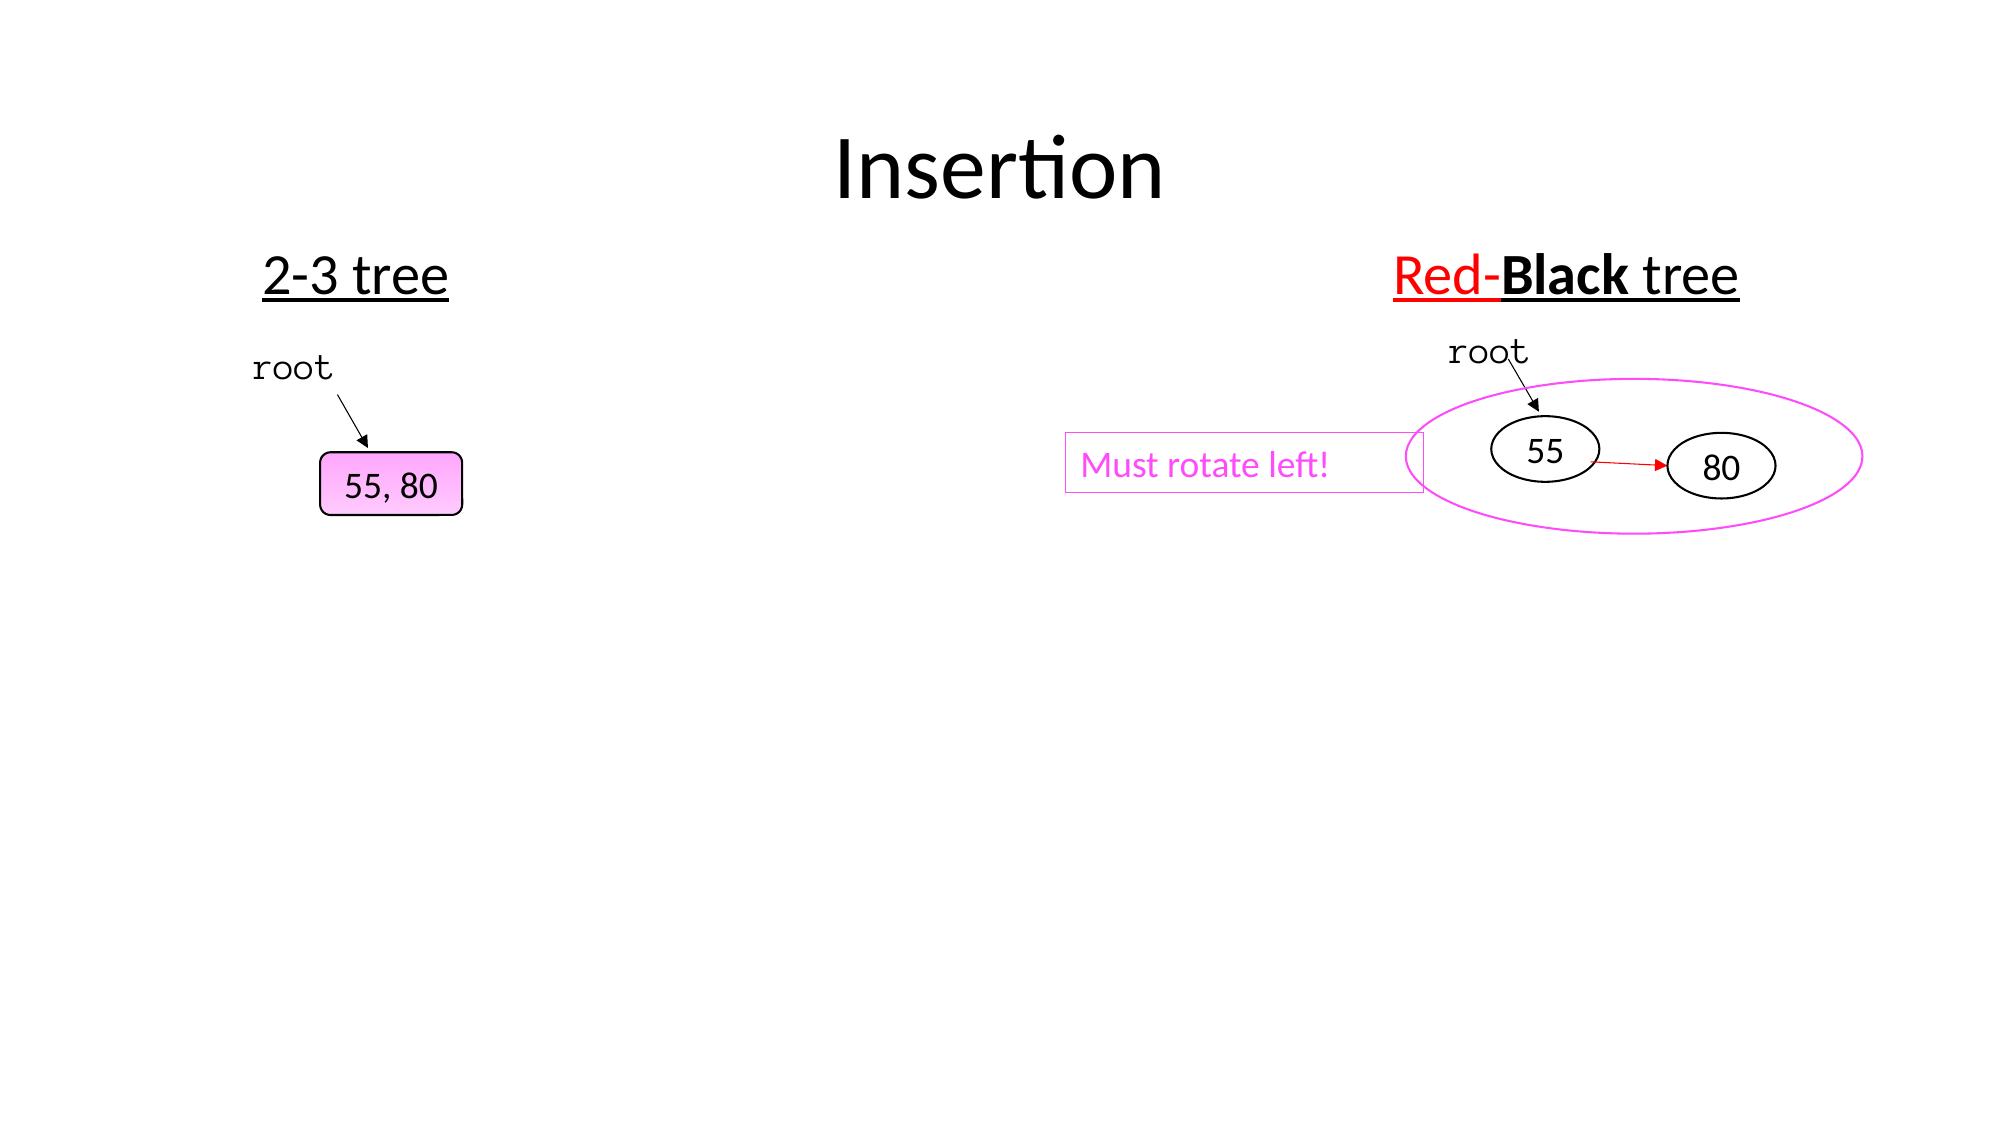

# Insertion
2-3 tree
Red-Black tree
root
root

55
Must rotate left!
80
55, 80